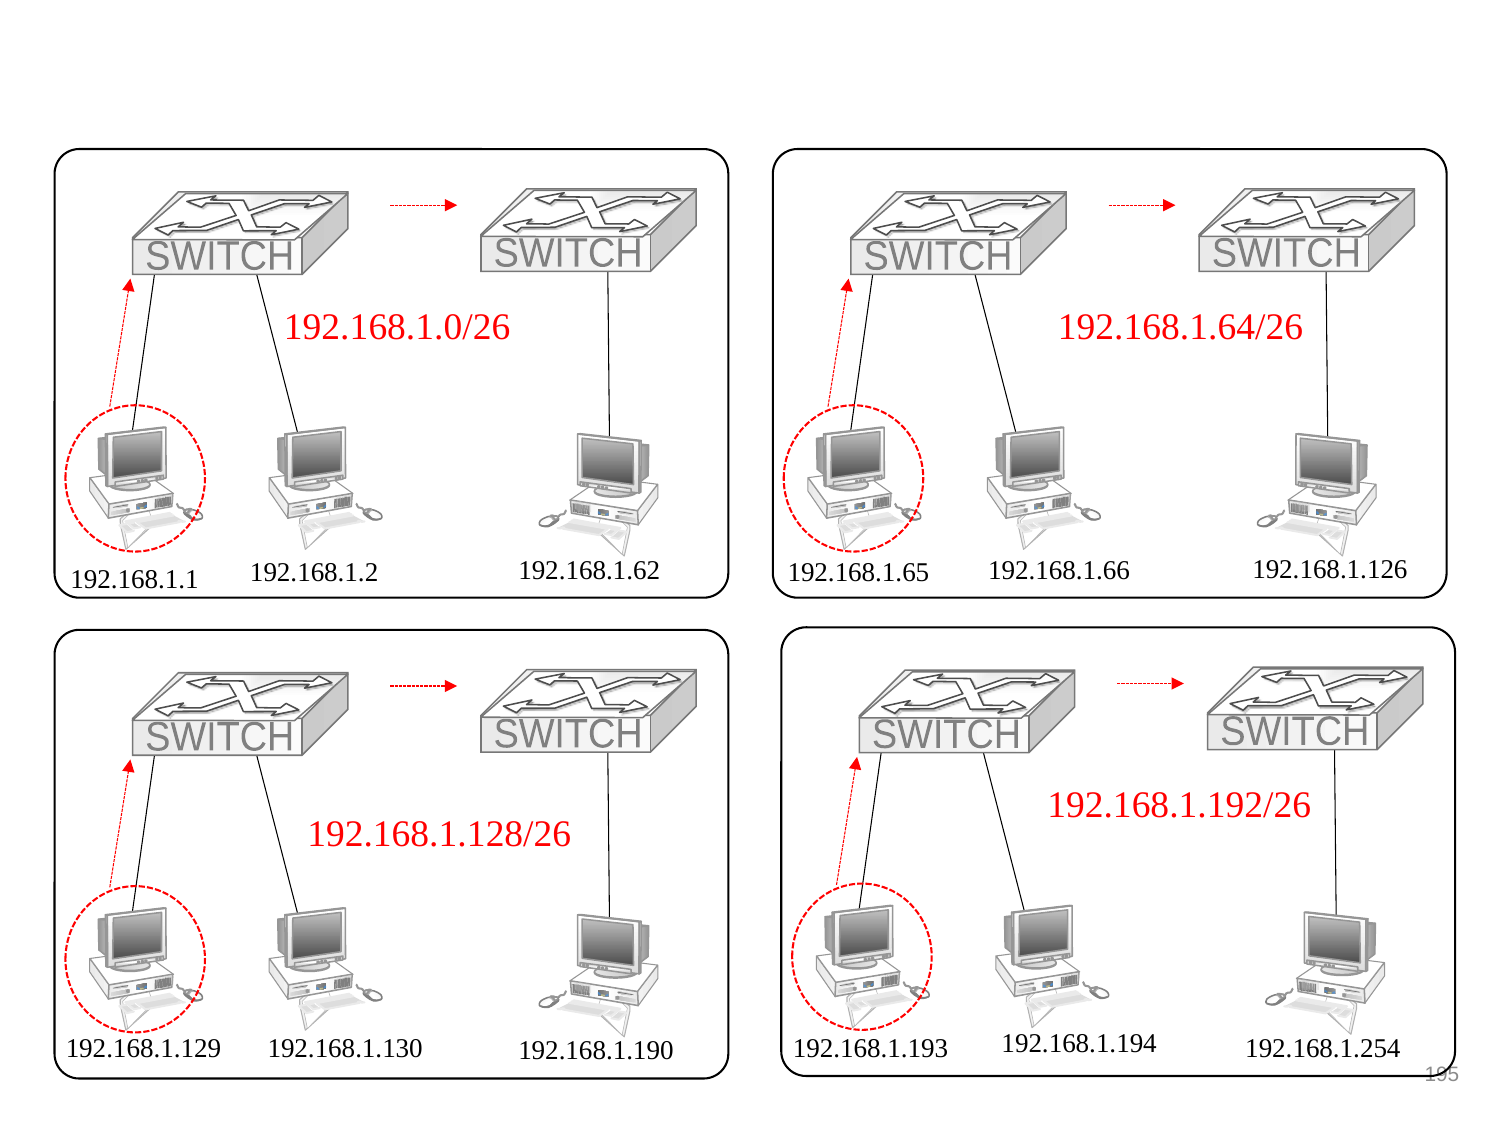

SWITCH
SWITCH
SWITCH
SWITCH
192.168.1.64/26
192.168.1.0/26

 192.168.1.126
 192.168.1.62
 192.168.1.66
 192.168.1.65
 192.168.1.2
 192.168.1.1

SWITCH
SWITCH
SWITCH
SWITCH
192.168.1.192/26
192.168.1.128/26

 192.168.1.194
 192.168.1.193
 192.168.1.129
 192.168.1.254
 192.168.1.130
 192.168.1.190
195